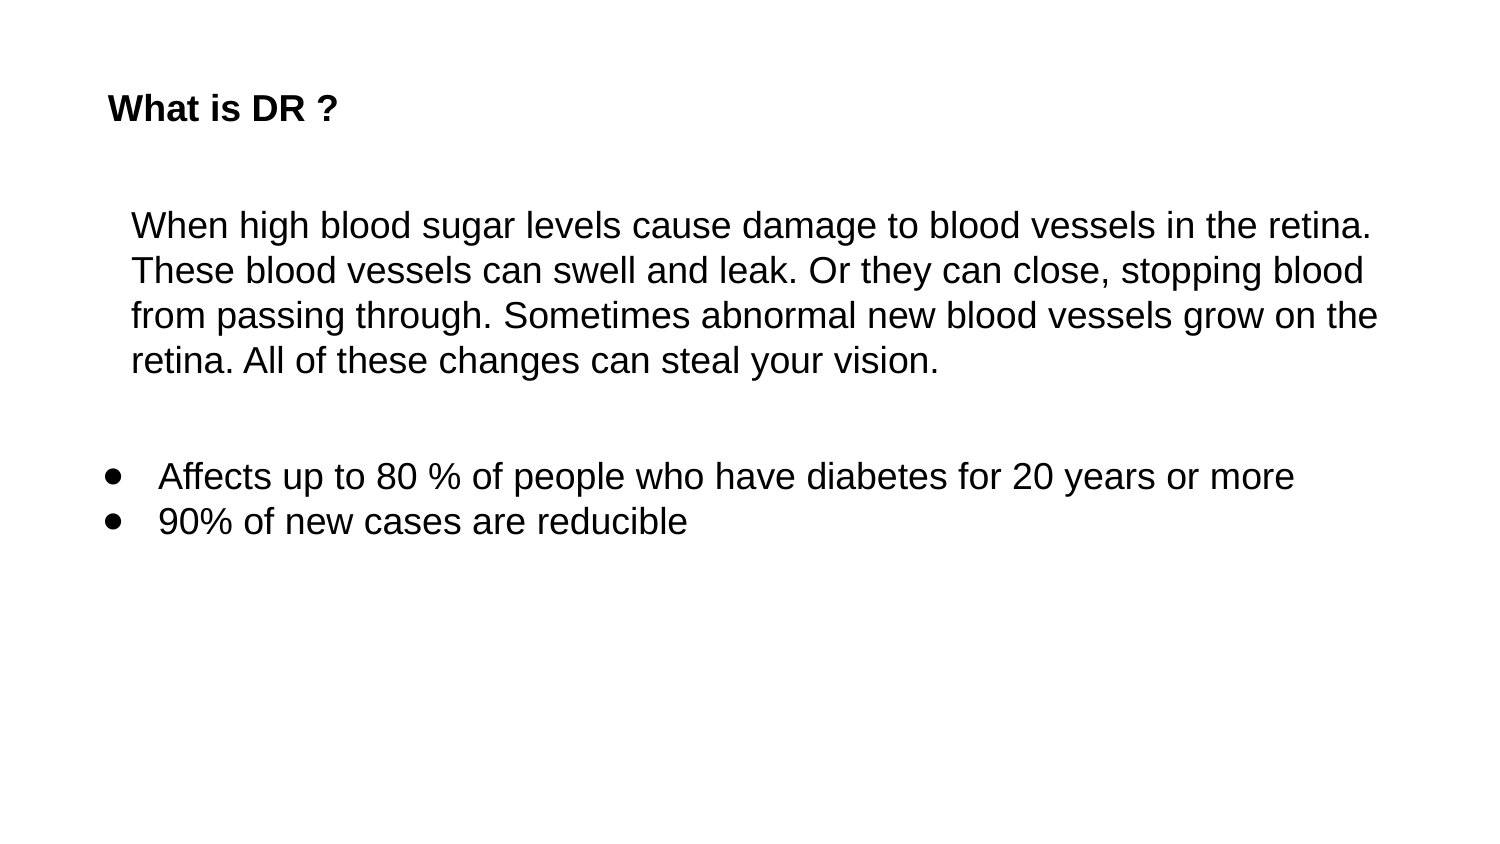

What is DR ?
When high blood sugar levels cause damage to blood vessels in the retina. These blood vessels can swell and leak. Or they can close, stopping blood from passing through. Sometimes abnormal new blood vessels grow on the retina. All of these changes can steal your vision.
Affects up to 80 % of people who have diabetes for 20 years or more
90% of new cases are reducible